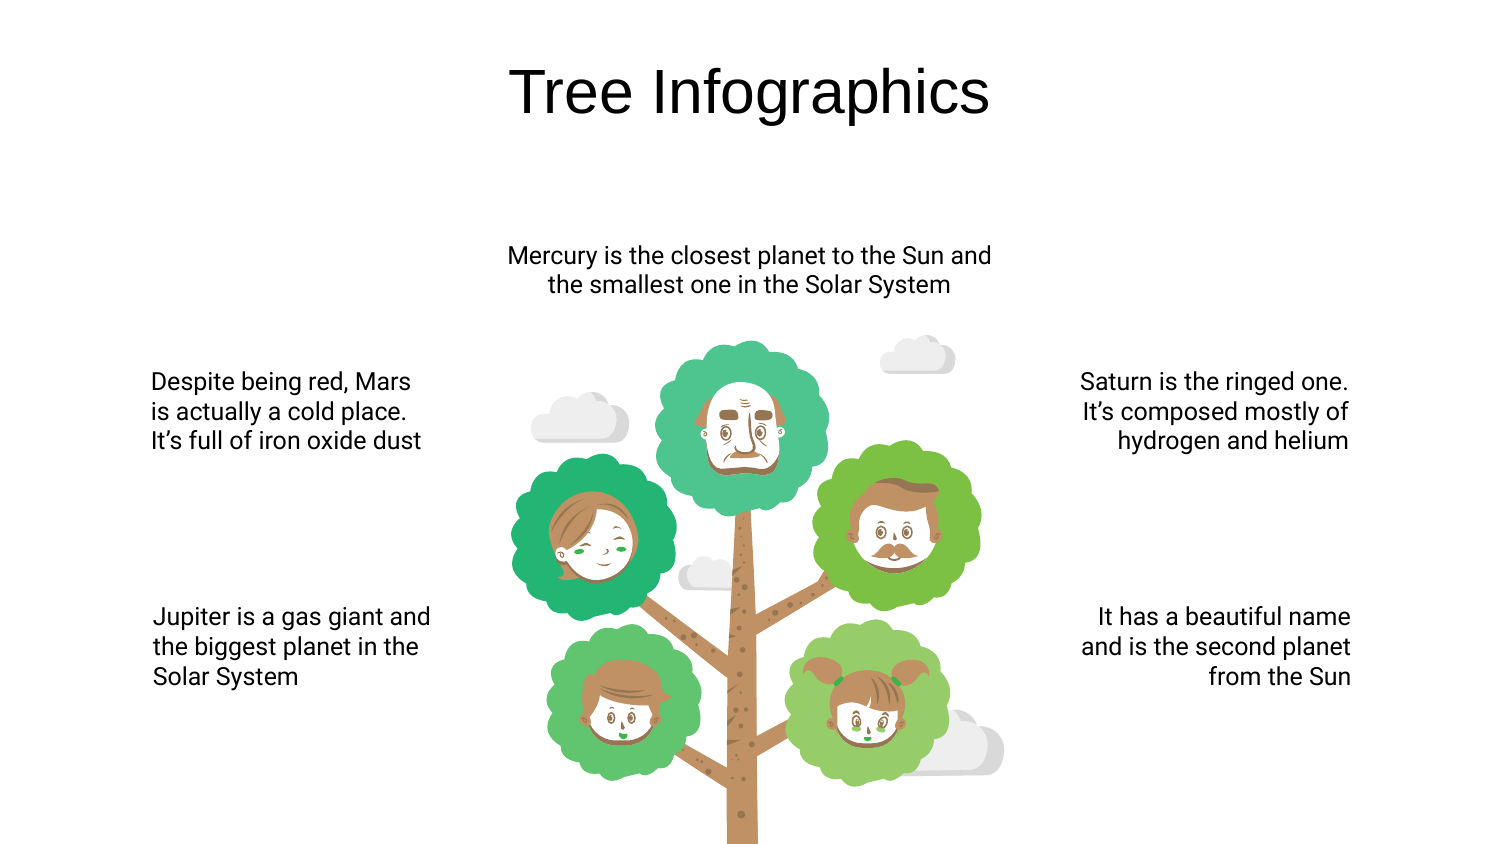

# Tree Infographics
Mercury is the closest planet to the Sun and the smallest one in the Solar System

Saturn is the ringed one. It’s composed mostly of hydrogen and helium

Despite being red, Mars is actually a cold place. It’s full of iron oxide dust

It has a beautiful name and is the second planet from the Sun
Jupiter is a gas giant and the biggest planet in the Solar System